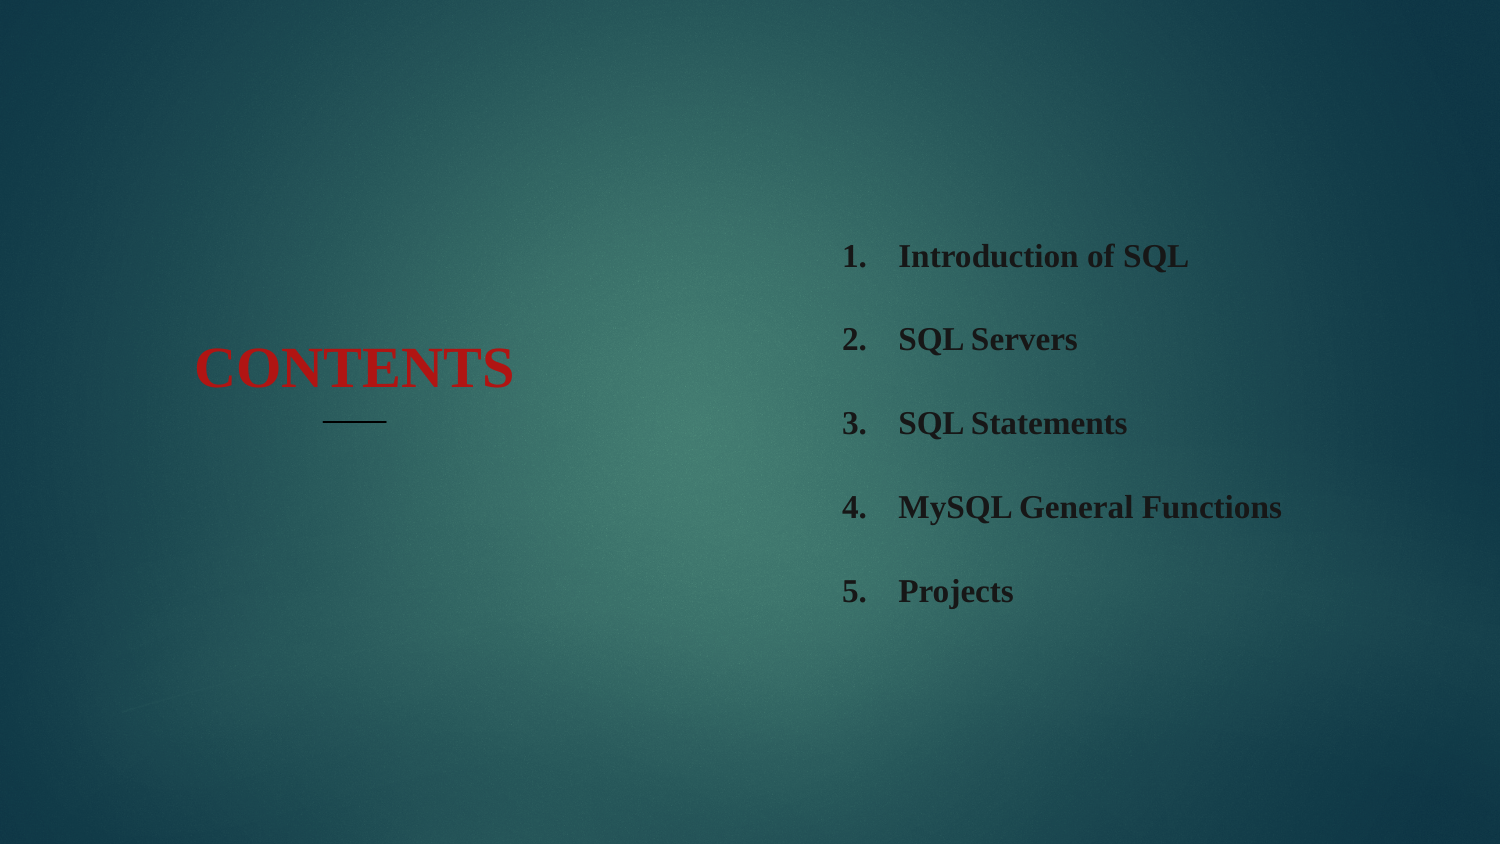

Introduction of SQL
SQL Servers
SQL Statements
MySQL General Functions
Projects

CONTENTS